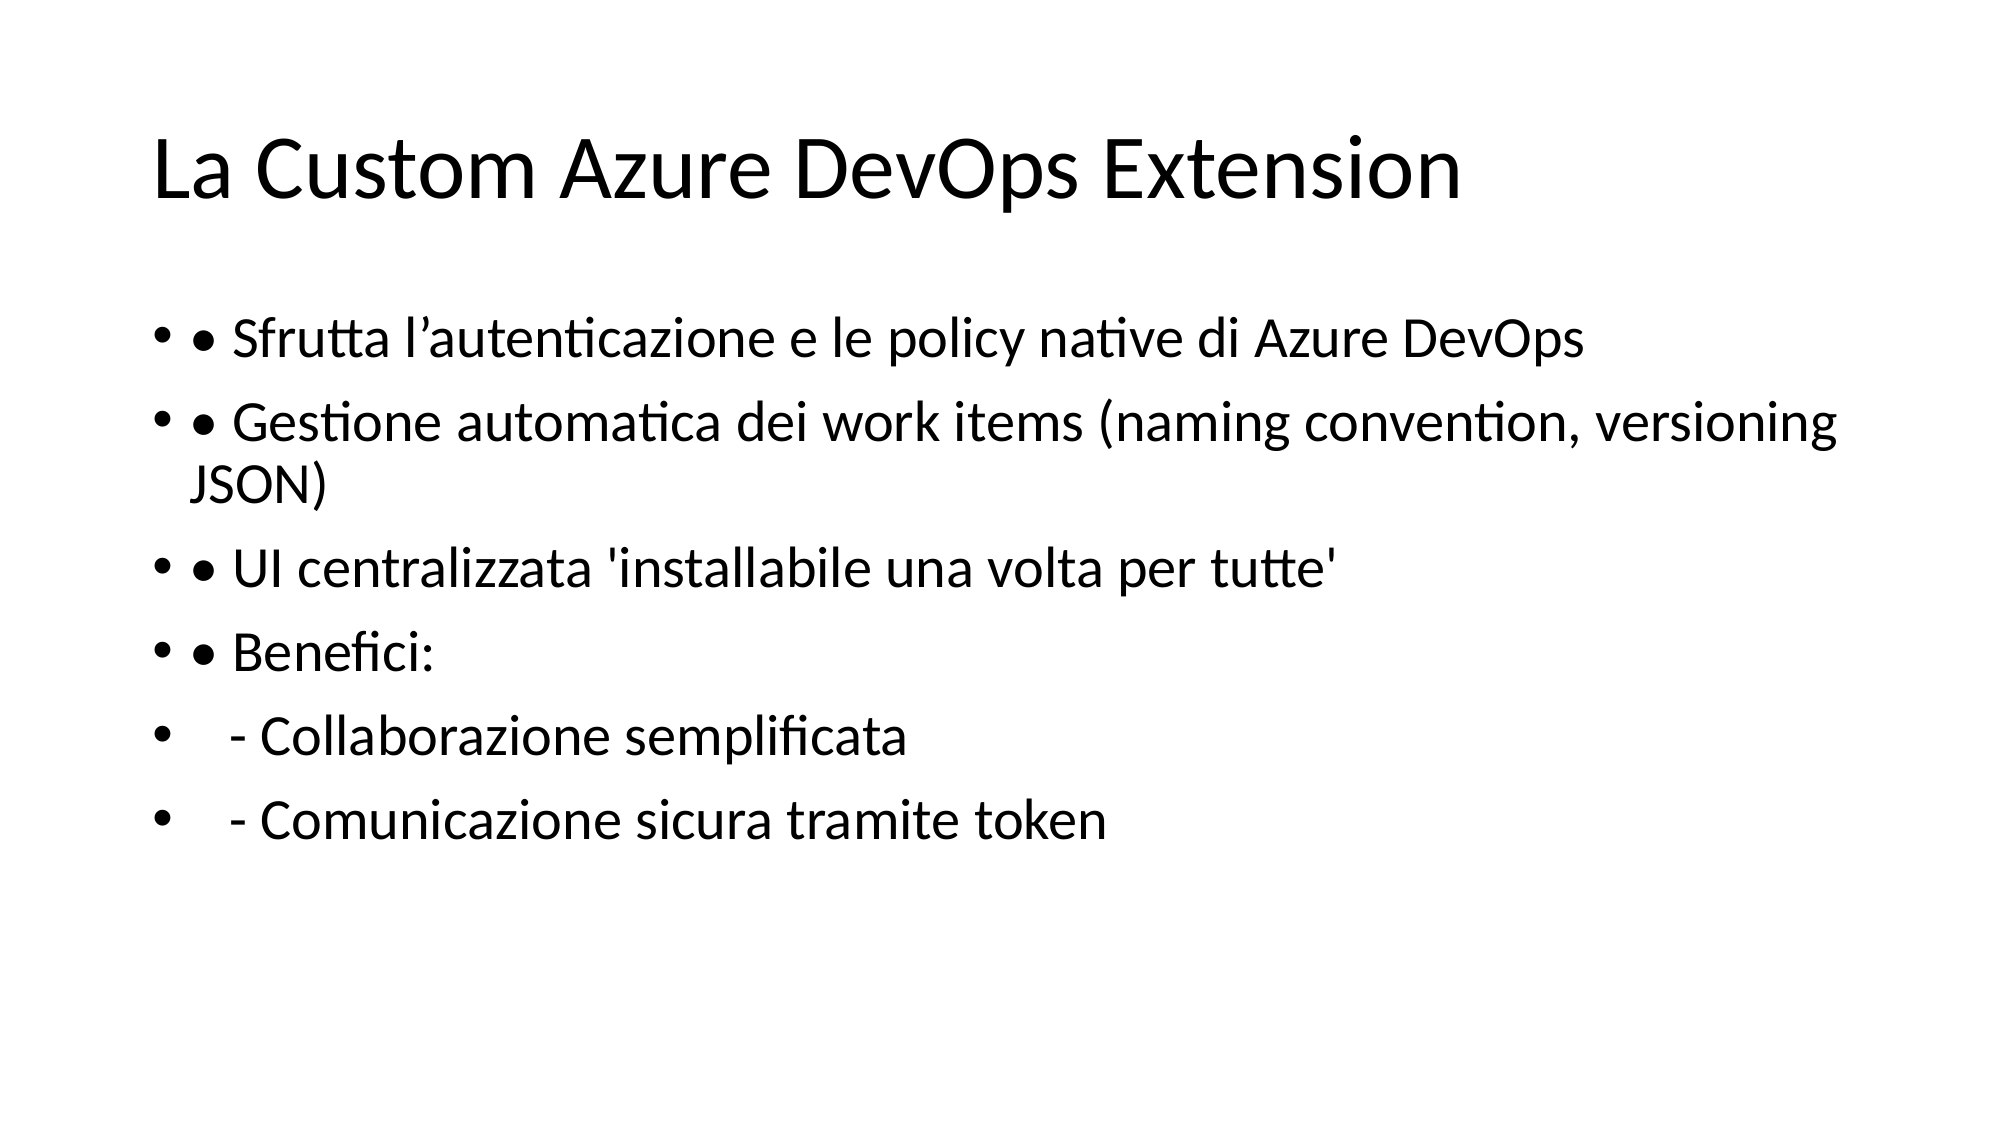

# La Custom Azure DevOps Extension
• Sfrutta l’autenticazione e le policy native di Azure DevOps
• Gestione automatica dei work items (naming convention, versioning JSON)
• UI centralizzata 'installabile una volta per tutte'
• Benefici:
   - Collaborazione semplificata
   - Comunicazione sicura tramite token